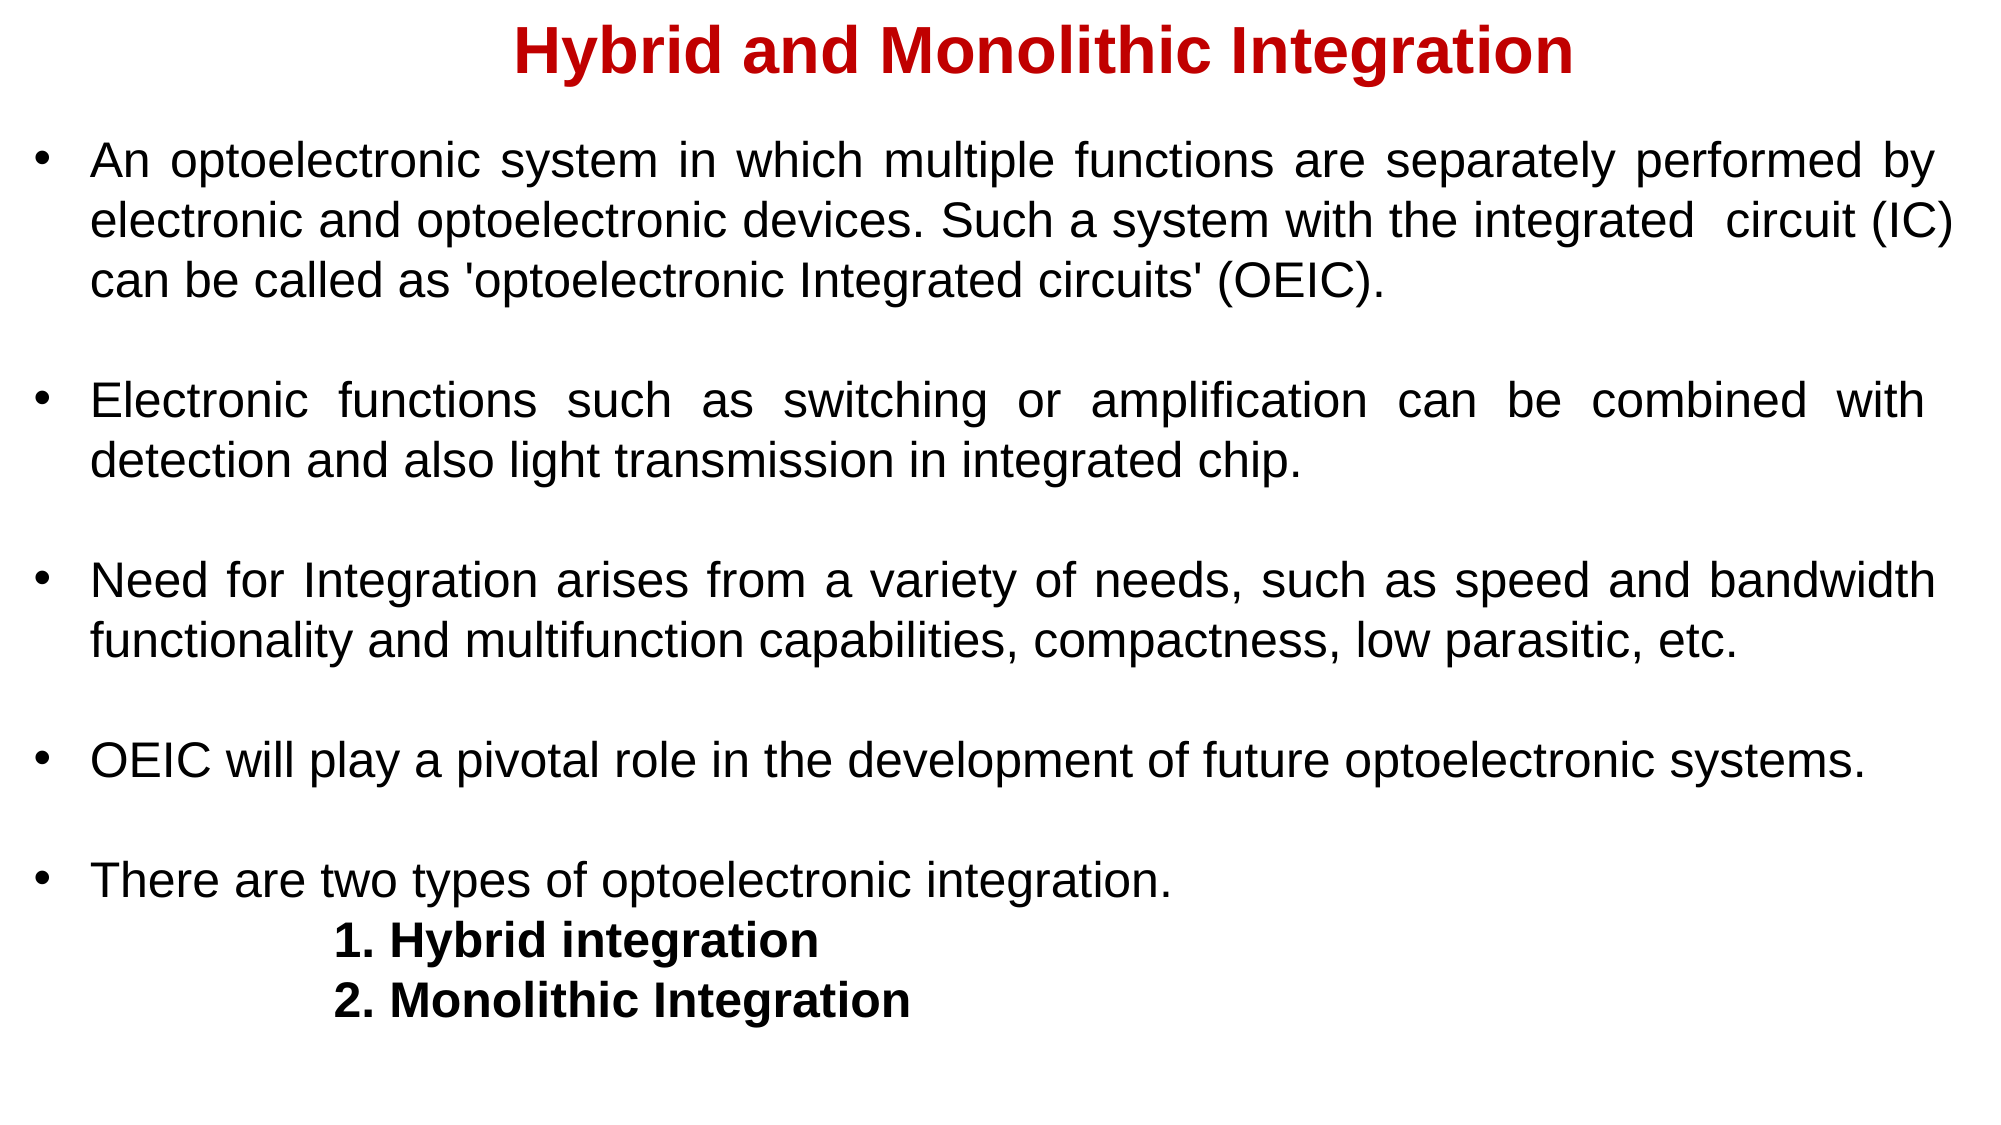

Hybrid and Monolithic Integration
An optoelectronic system in which multiple functions are separately performed by  electronic and optoelectronic devices. Such a system with the integrated  circuit (IC) can be called as 'optoelectronic Integrated circuits' (OEIC).

Electronic functions such as switching or amplification can be combined with  detection and also light transmission in integrated chip.

Need for Integration arises from a variety of needs, such as speed and bandwidth  functionality and multifunction capabilities, compactness, low parasitic, etc.

OEIC will play a pivotal role in the development of future optoelectronic systems.

There are two types of optoelectronic integration.
		1. Hybrid integration
		2. Monolithic Integration